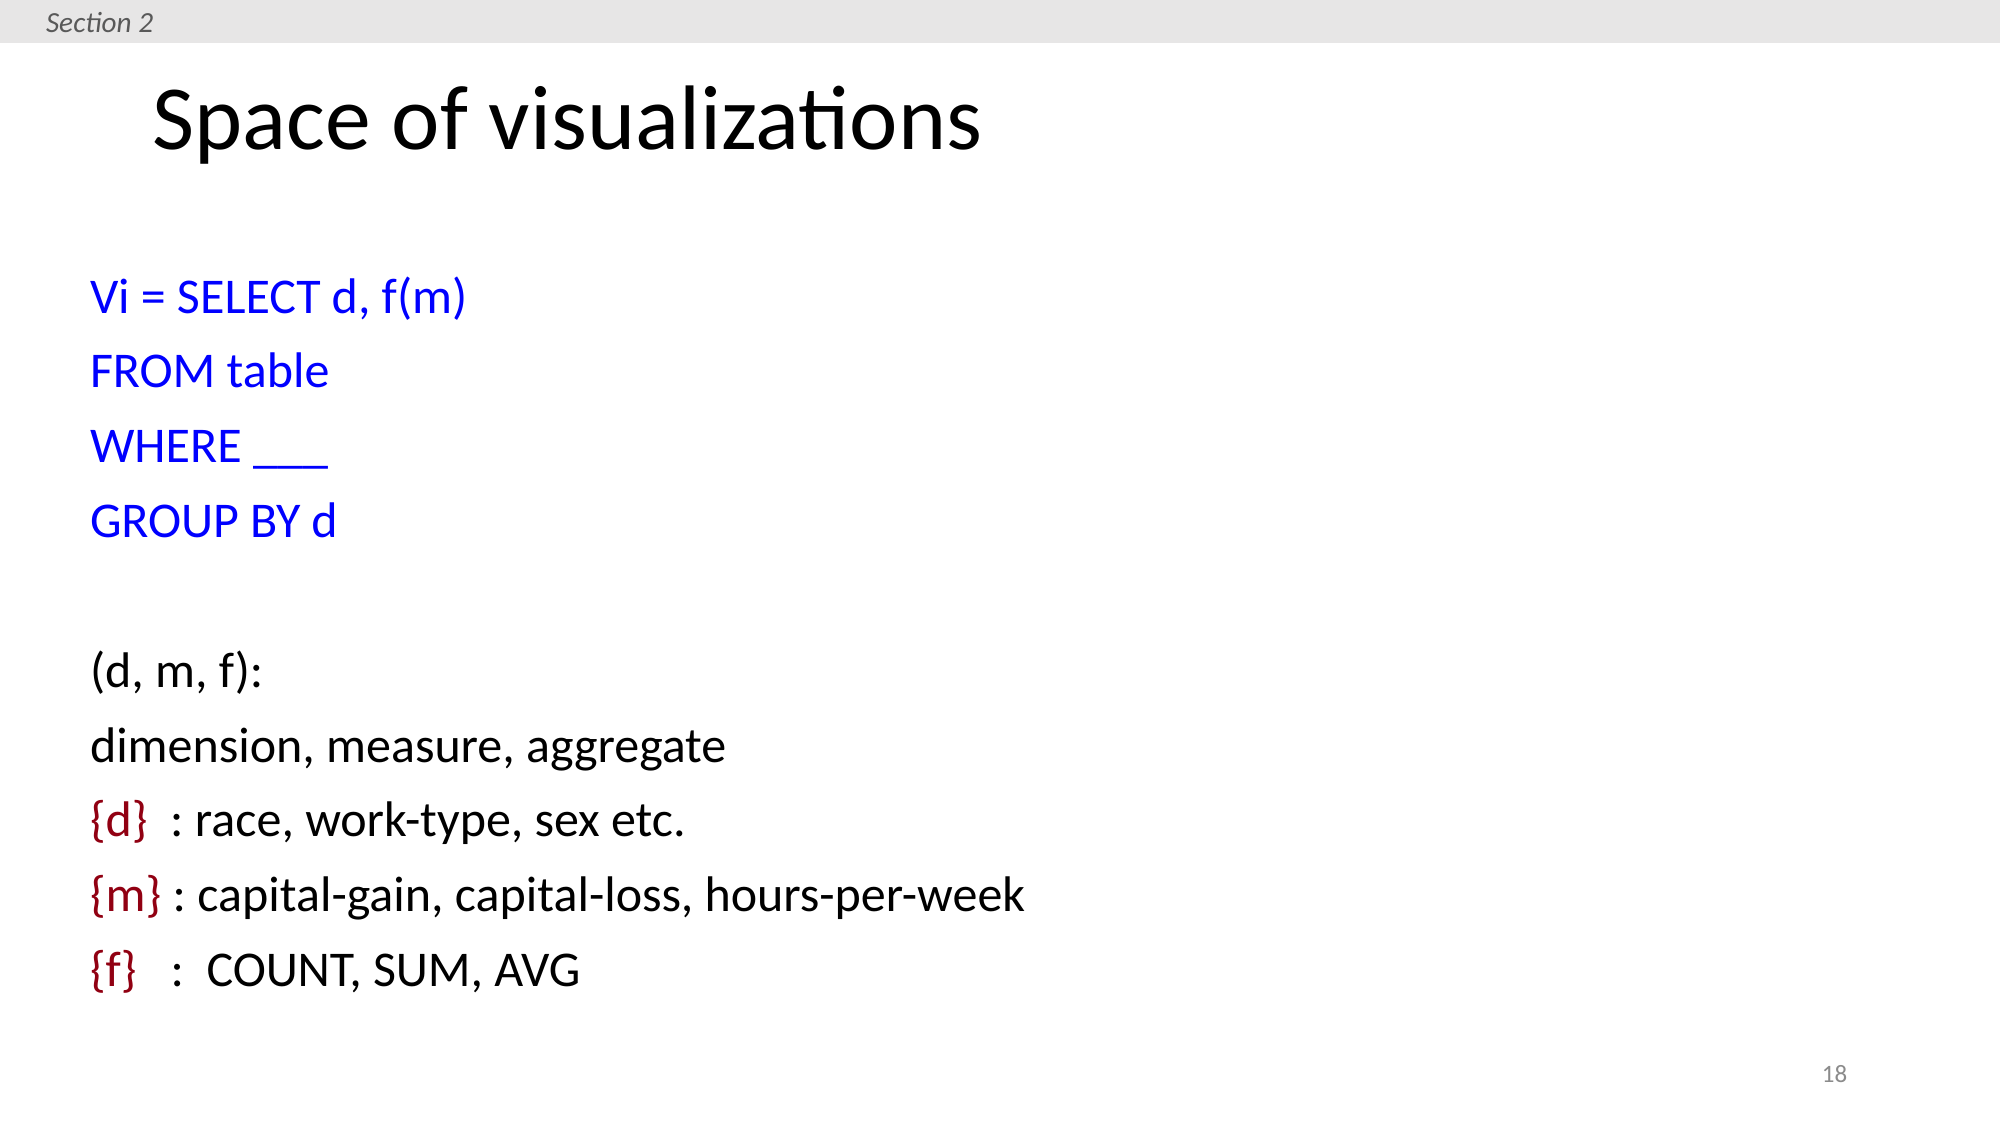

Section 2
# Space of visualizations
Vi = SELECT d, f(m)
FROM table
WHERE ___
GROUP BY d

(d, m, f):
dimension, measure, aggregate
{d}  : race, work-type, sex etc.
{m} : capital-gain, capital-loss, hours-per-week
{f}   :  COUNT, SUM, AVG

18